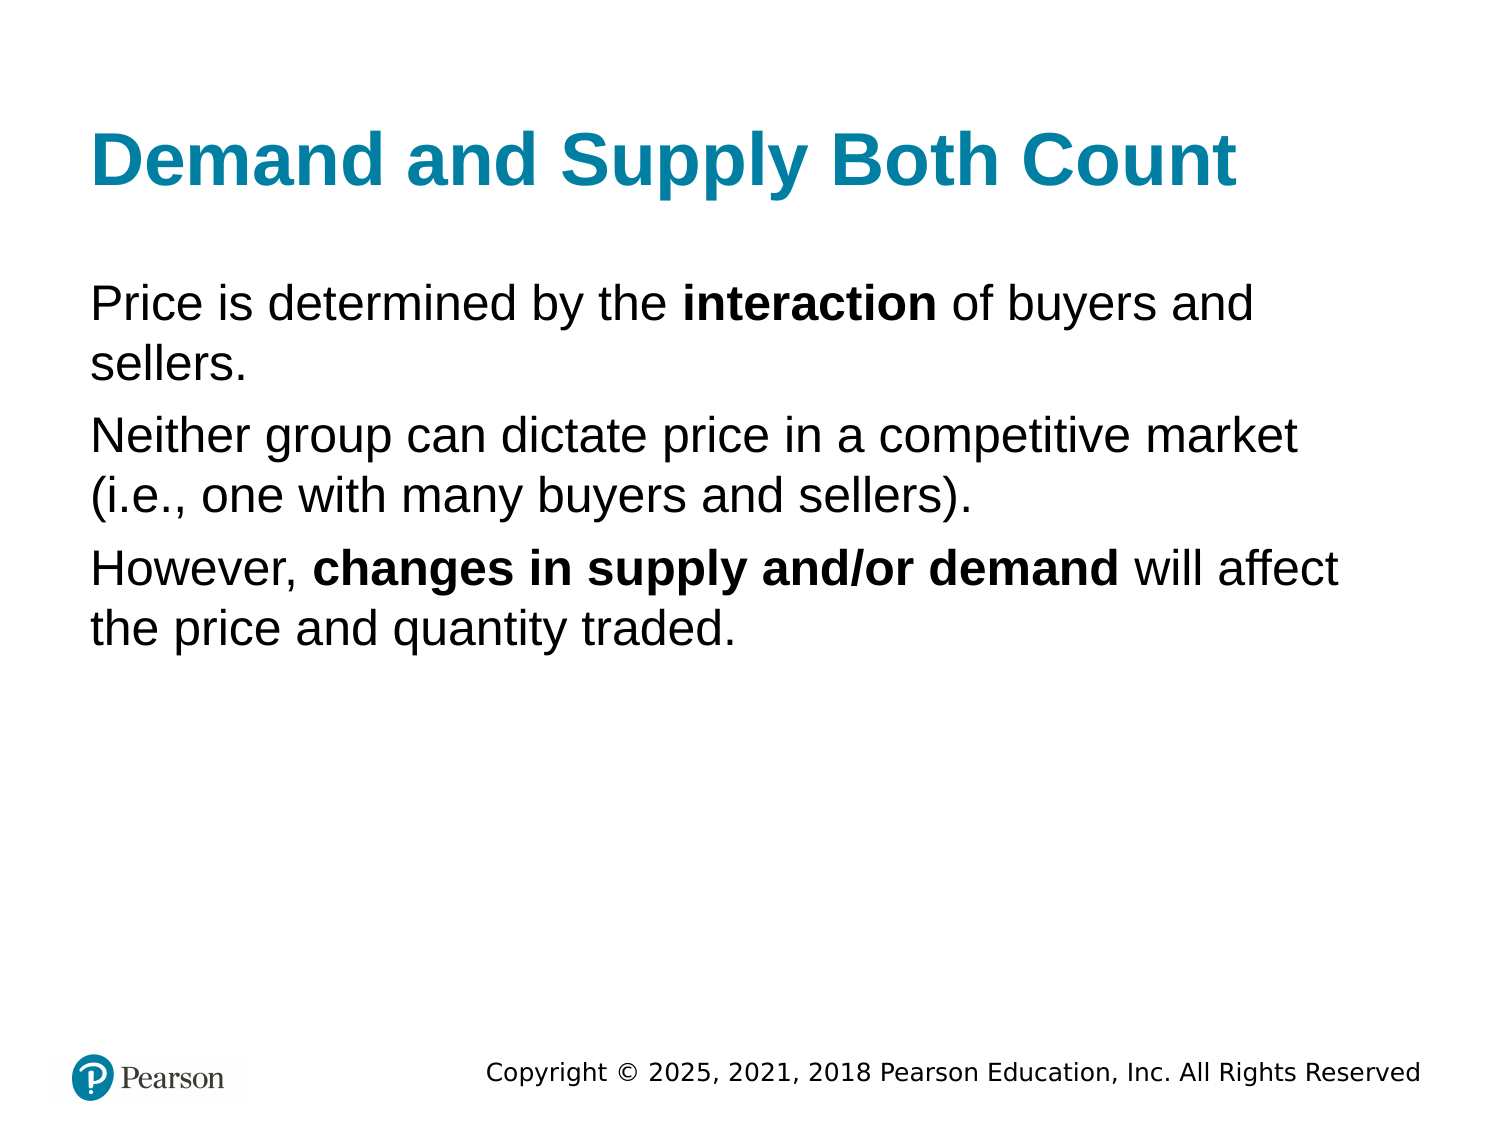

# Demand and Supply Both Count
Price is determined by the interaction of buyers and sellers.
Neither group can dictate price in a competitive market (i.e., one with many buyers and sellers).
However, changes in supply and/or demand will affect the price and quantity traded.